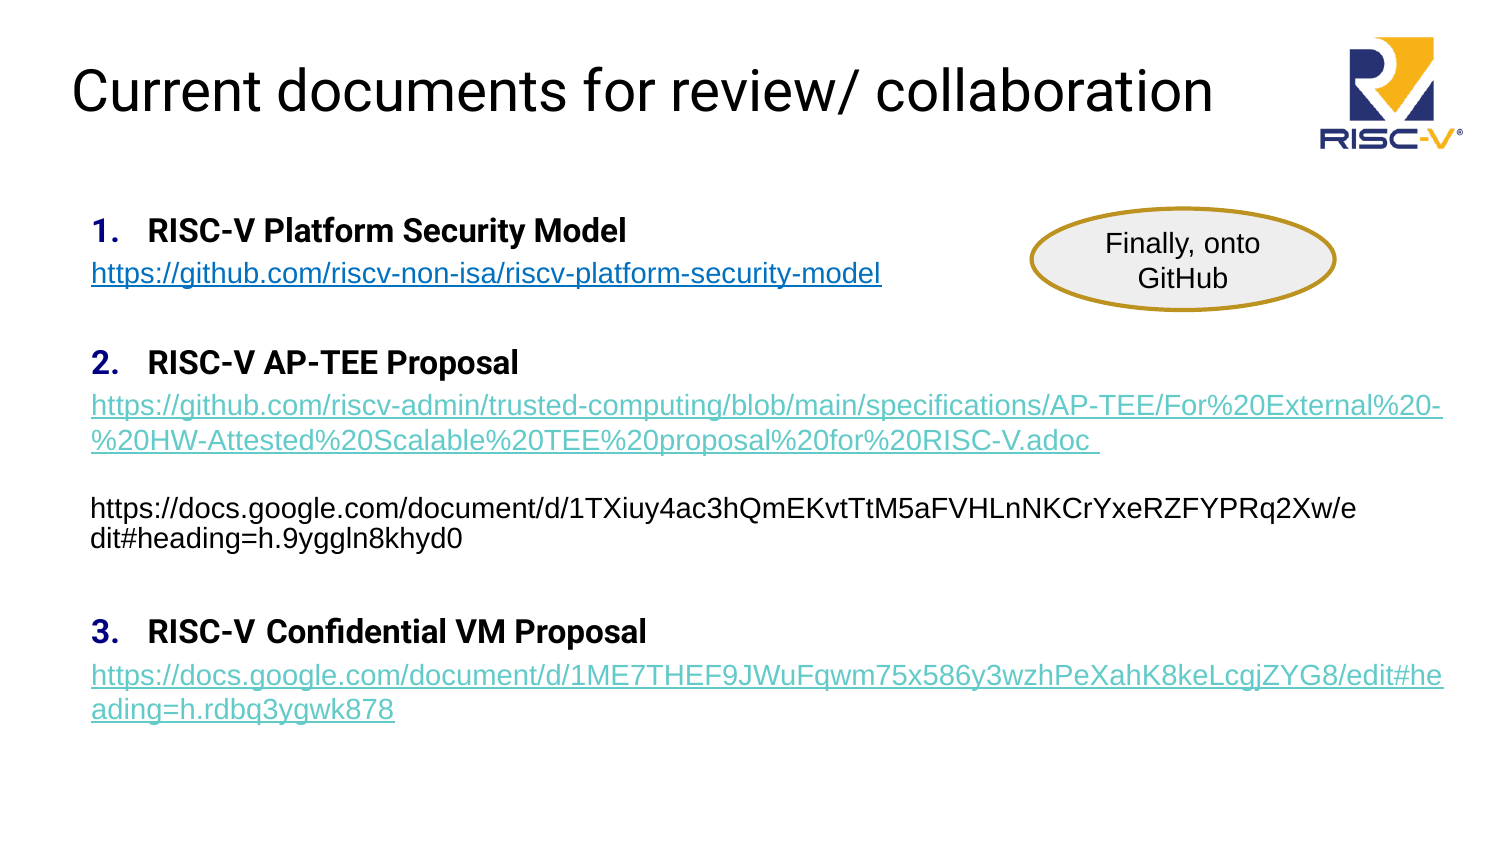

# Current documents for review/ collaboration
RISC-V Platform Security Model
https://github.com/riscv-non-isa/riscv-platform-security-model
RISC-V AP-TEE Proposal
https://github.com/riscv-admin/trusted-computing/blob/main/specifications/AP-TEE/For%20External%20-%20HW-Attested%20Scalable%20TEE%20proposal%20for%20RISC-V.adoc

RISC-V Confidential VM Proposal
https://docs.google.com/document/d/1ME7THEF9JWuFqwm75x586y3wzhPeXahK8keLcgjZYG8/edit#heading=h.rdbq3ygwk878

Finally, onto GitHub
https://docs.google.com/document/d/1TXiuy4ac3hQmEKvtTtM5aFVHLnNKCrYxeRZFYPRq2Xw/edit#heading=h.9yggln8khyd0